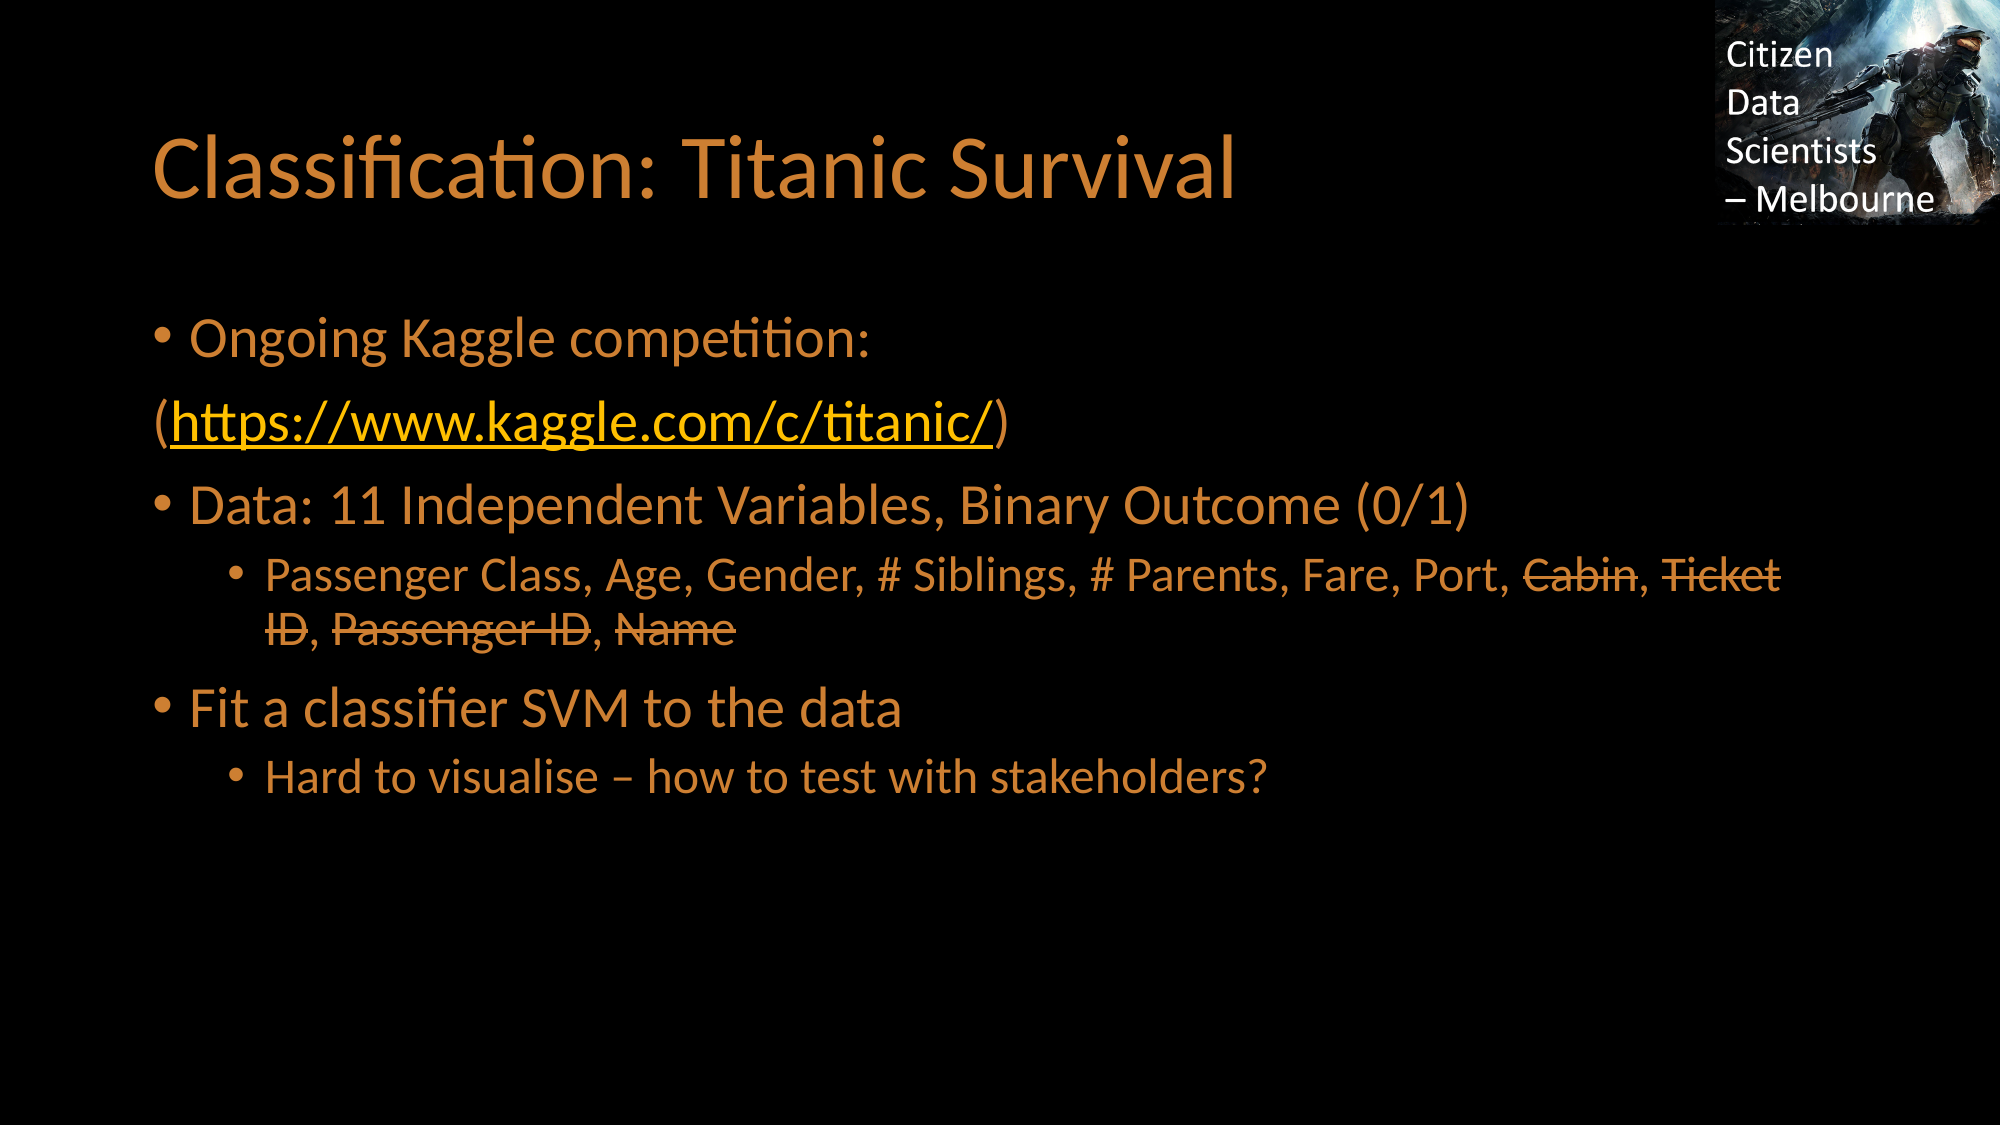

# Classification: Titanic Survival
Ongoing Kaggle competition:
(https://www.kaggle.com/c/titanic/)
Data: 11 Independent Variables, Binary Outcome (0/1)
Passenger Class, Age, Gender, # Siblings, # Parents, Fare, Port, Cabin, Ticket ID, Passenger ID, Name
Fit a classifier SVM to the data
Hard to visualise – how to test with stakeholders?